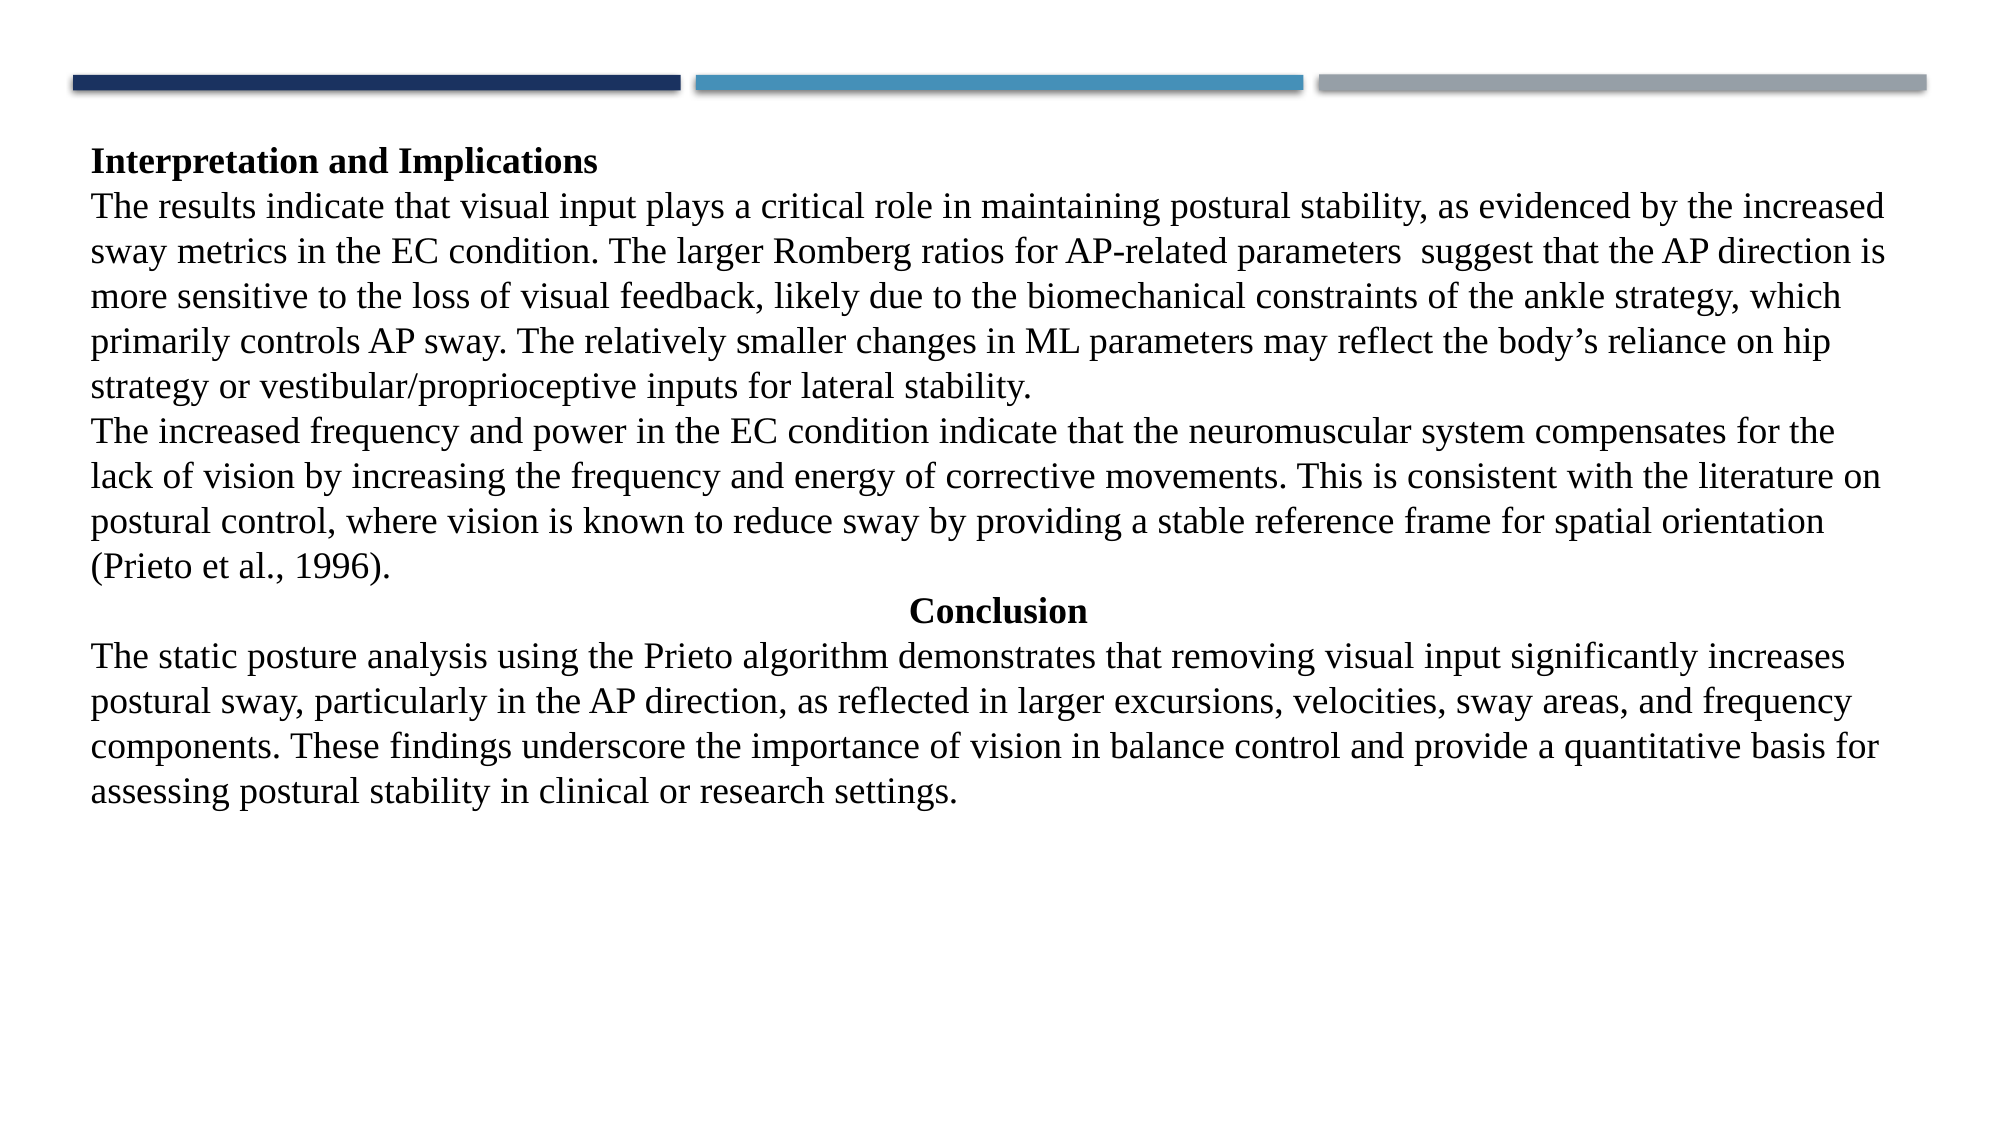

Interpretation and Implications
The results indicate that visual input plays a critical role in maintaining postural stability, as evidenced by the increased sway metrics in the EC condition. The larger Romberg ratios for AP-related parameters  suggest that the AP direction is more sensitive to the loss of visual feedback, likely due to the biomechanical constraints of the ankle strategy, which primarily controls AP sway. The relatively smaller changes in ML parameters may reflect the body’s reliance on hip strategy or vestibular/proprioceptive inputs for lateral stability.
The increased frequency and power in the EC condition indicate that the neuromuscular system compensates for the lack of vision by increasing the frequency and energy of corrective movements. This is consistent with the literature on postural control, where vision is known to reduce sway by providing a stable reference frame for spatial orientation (Prieto et al., 1996).
Conclusion
The static posture analysis using the Prieto algorithm demonstrates that removing visual input significantly increases postural sway, particularly in the AP direction, as reflected in larger excursions, velocities, sway areas, and frequency components. These findings underscore the importance of vision in balance control and provide a quantitative basis for assessing postural stability in clinical or research settings.